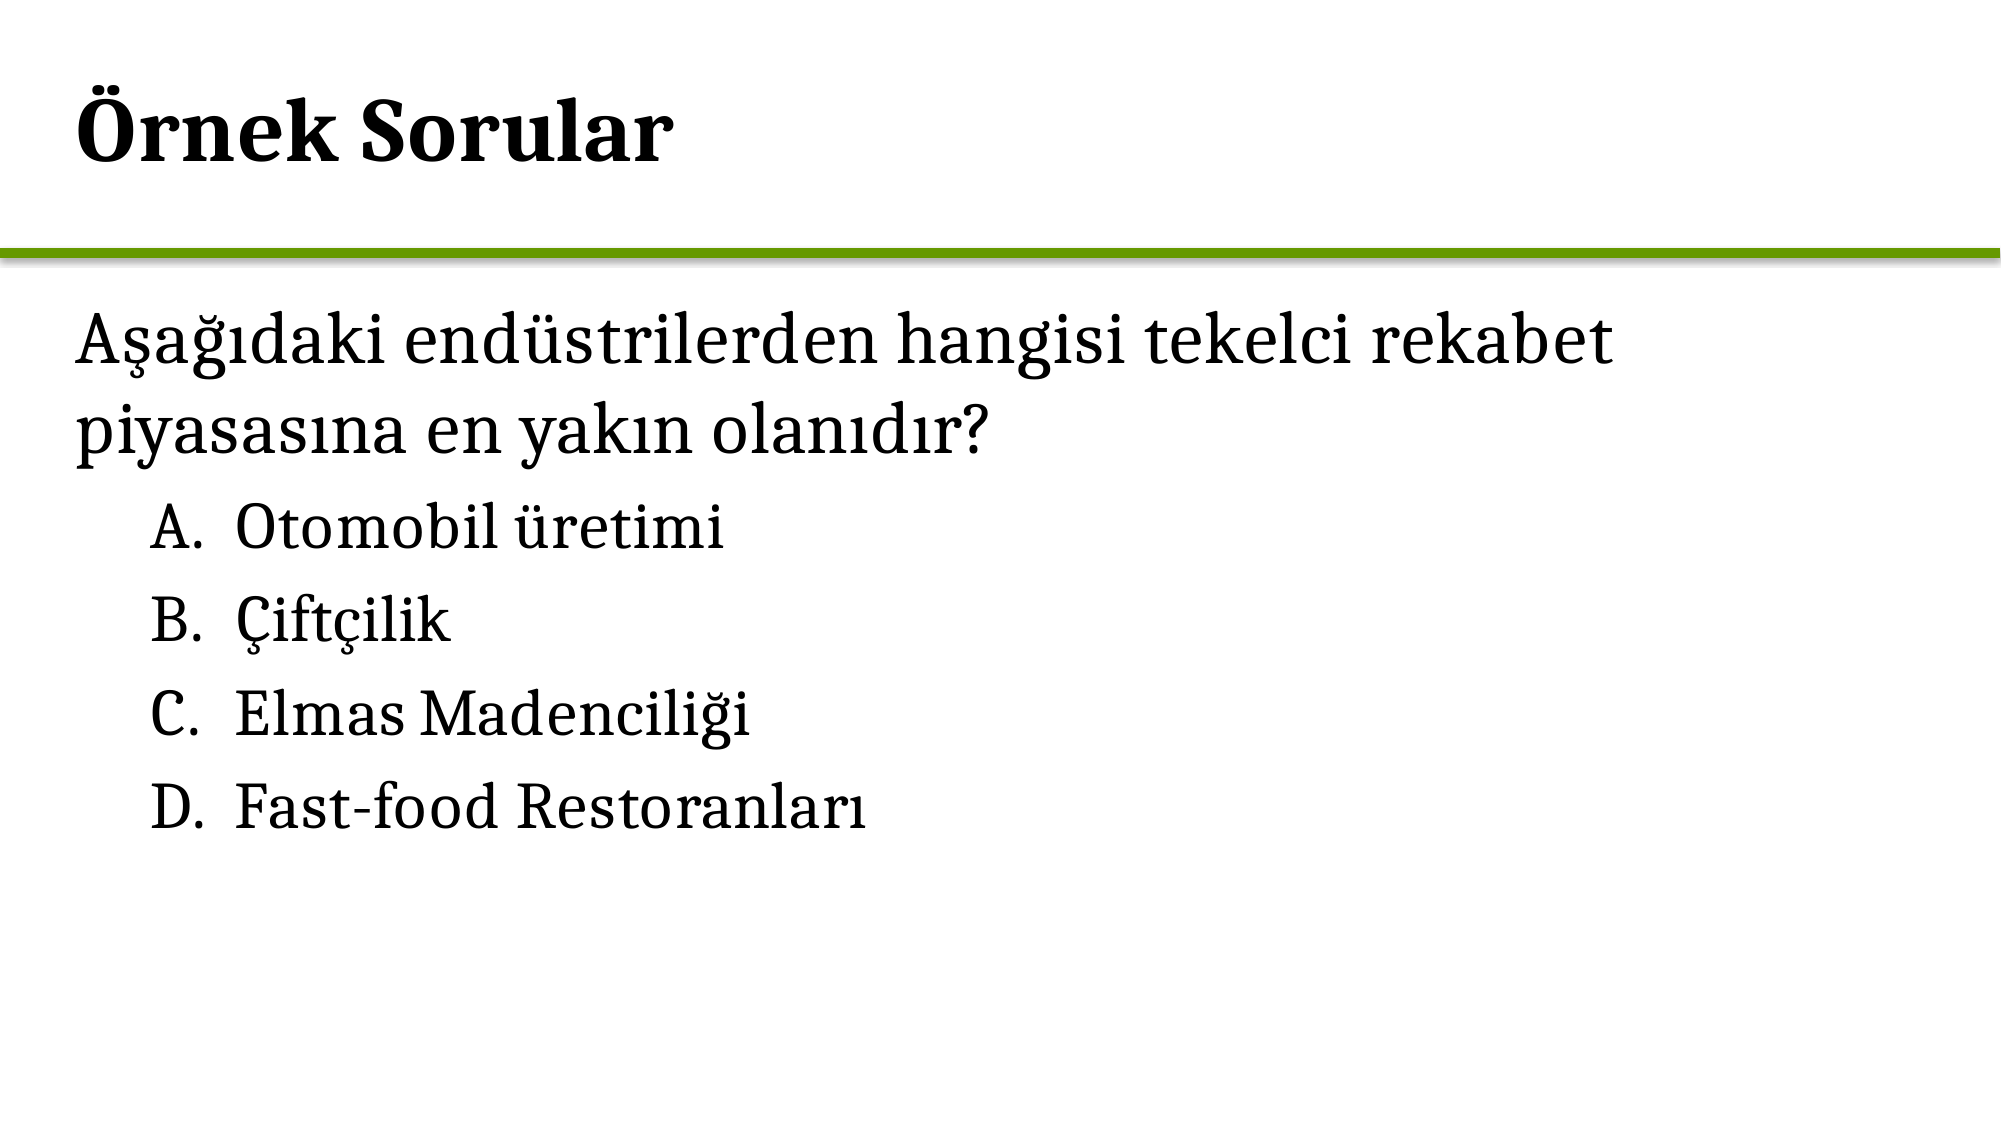

Örnek Sorular
Aşağıdaki endüstrilerden hangisi tekelci rekabet piyasasına en yakın olanıdır?
Otomobil üretimi
Çiftçilik
Elmas Madenciliği
Fast-food Restoranları